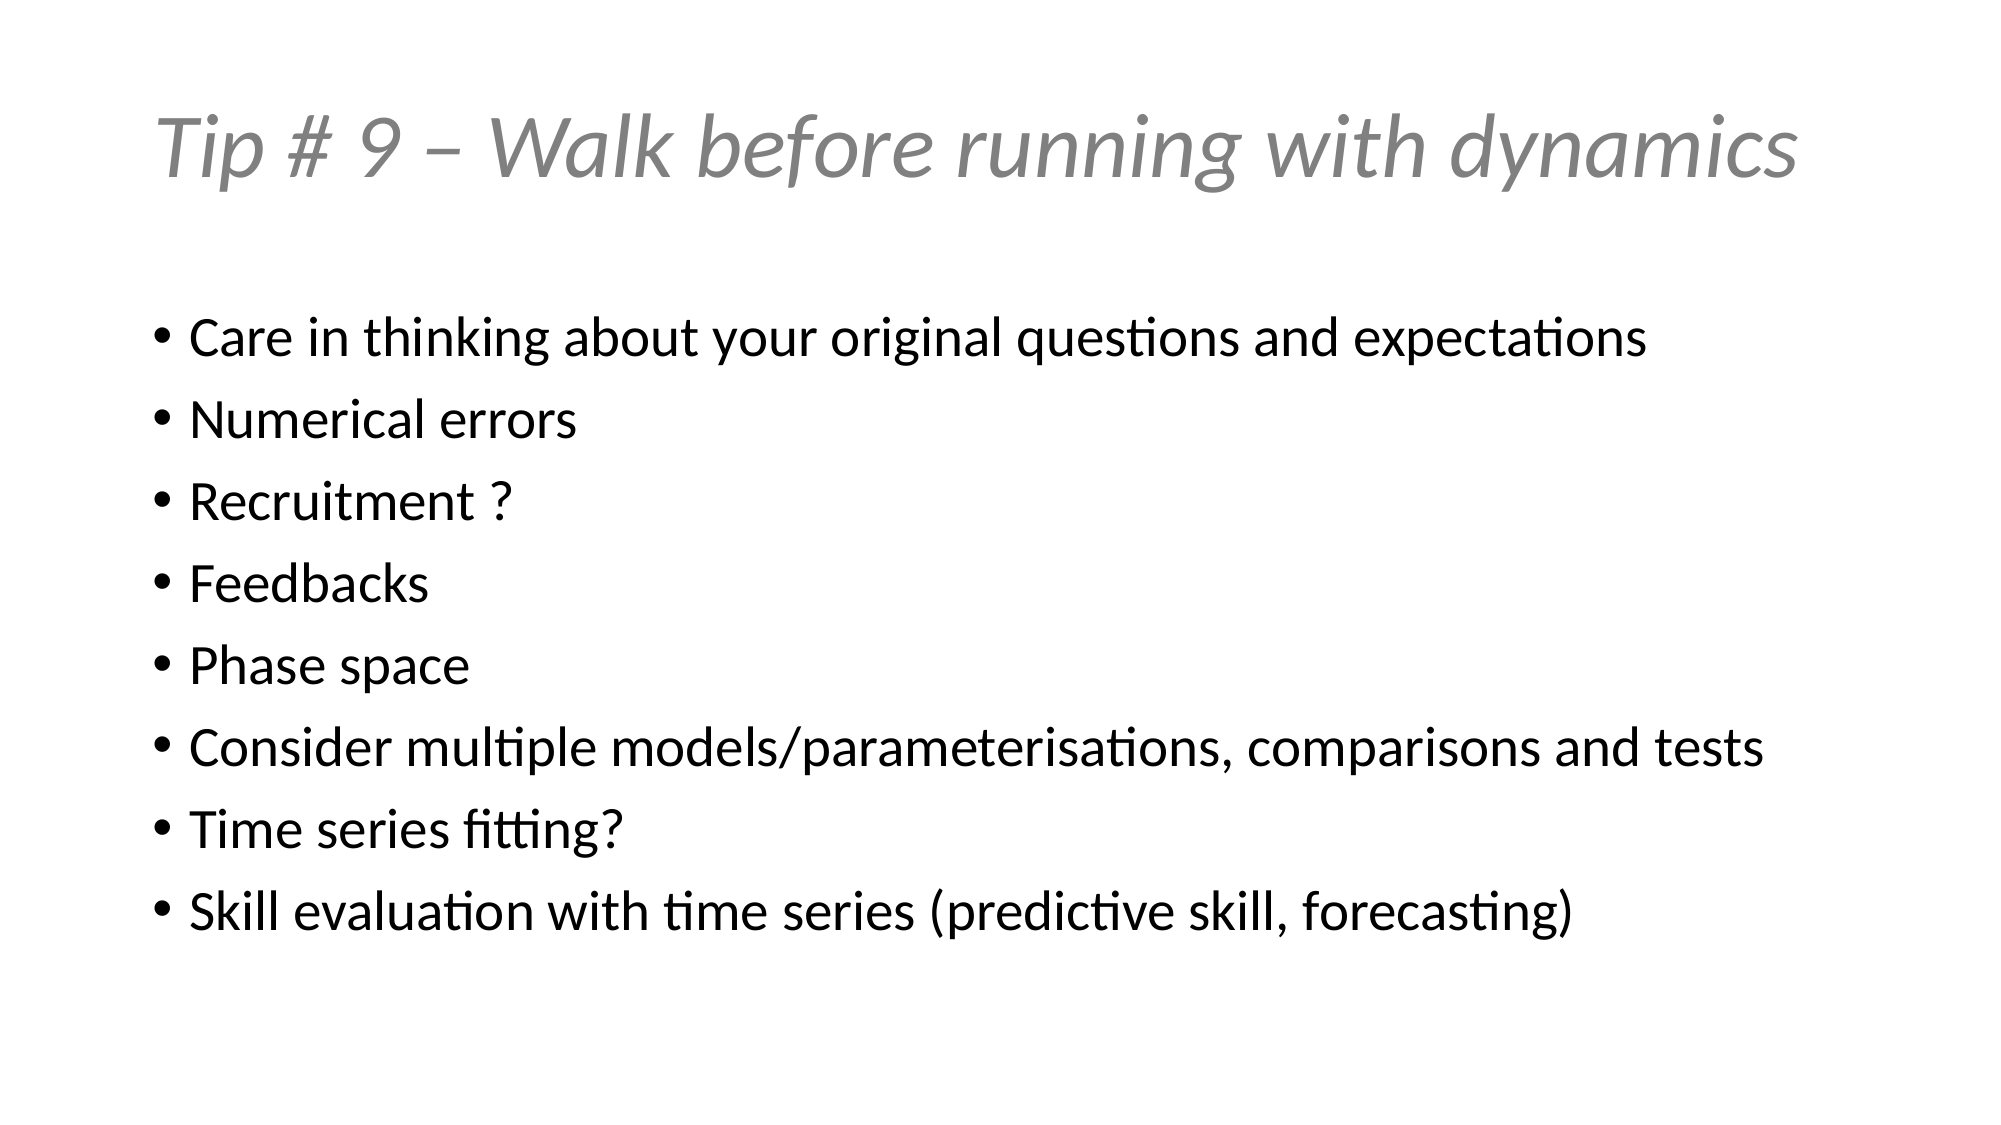

Tip # 9 – Walk before running with dynamics
Care in thinking about your original questions and expectations
Numerical errors
Recruitment ?
Feedbacks
Phase space
Consider multiple models/parameterisations, comparisons and tests
Time series fitting?
Skill evaluation with time series (predictive skill, forecasting)